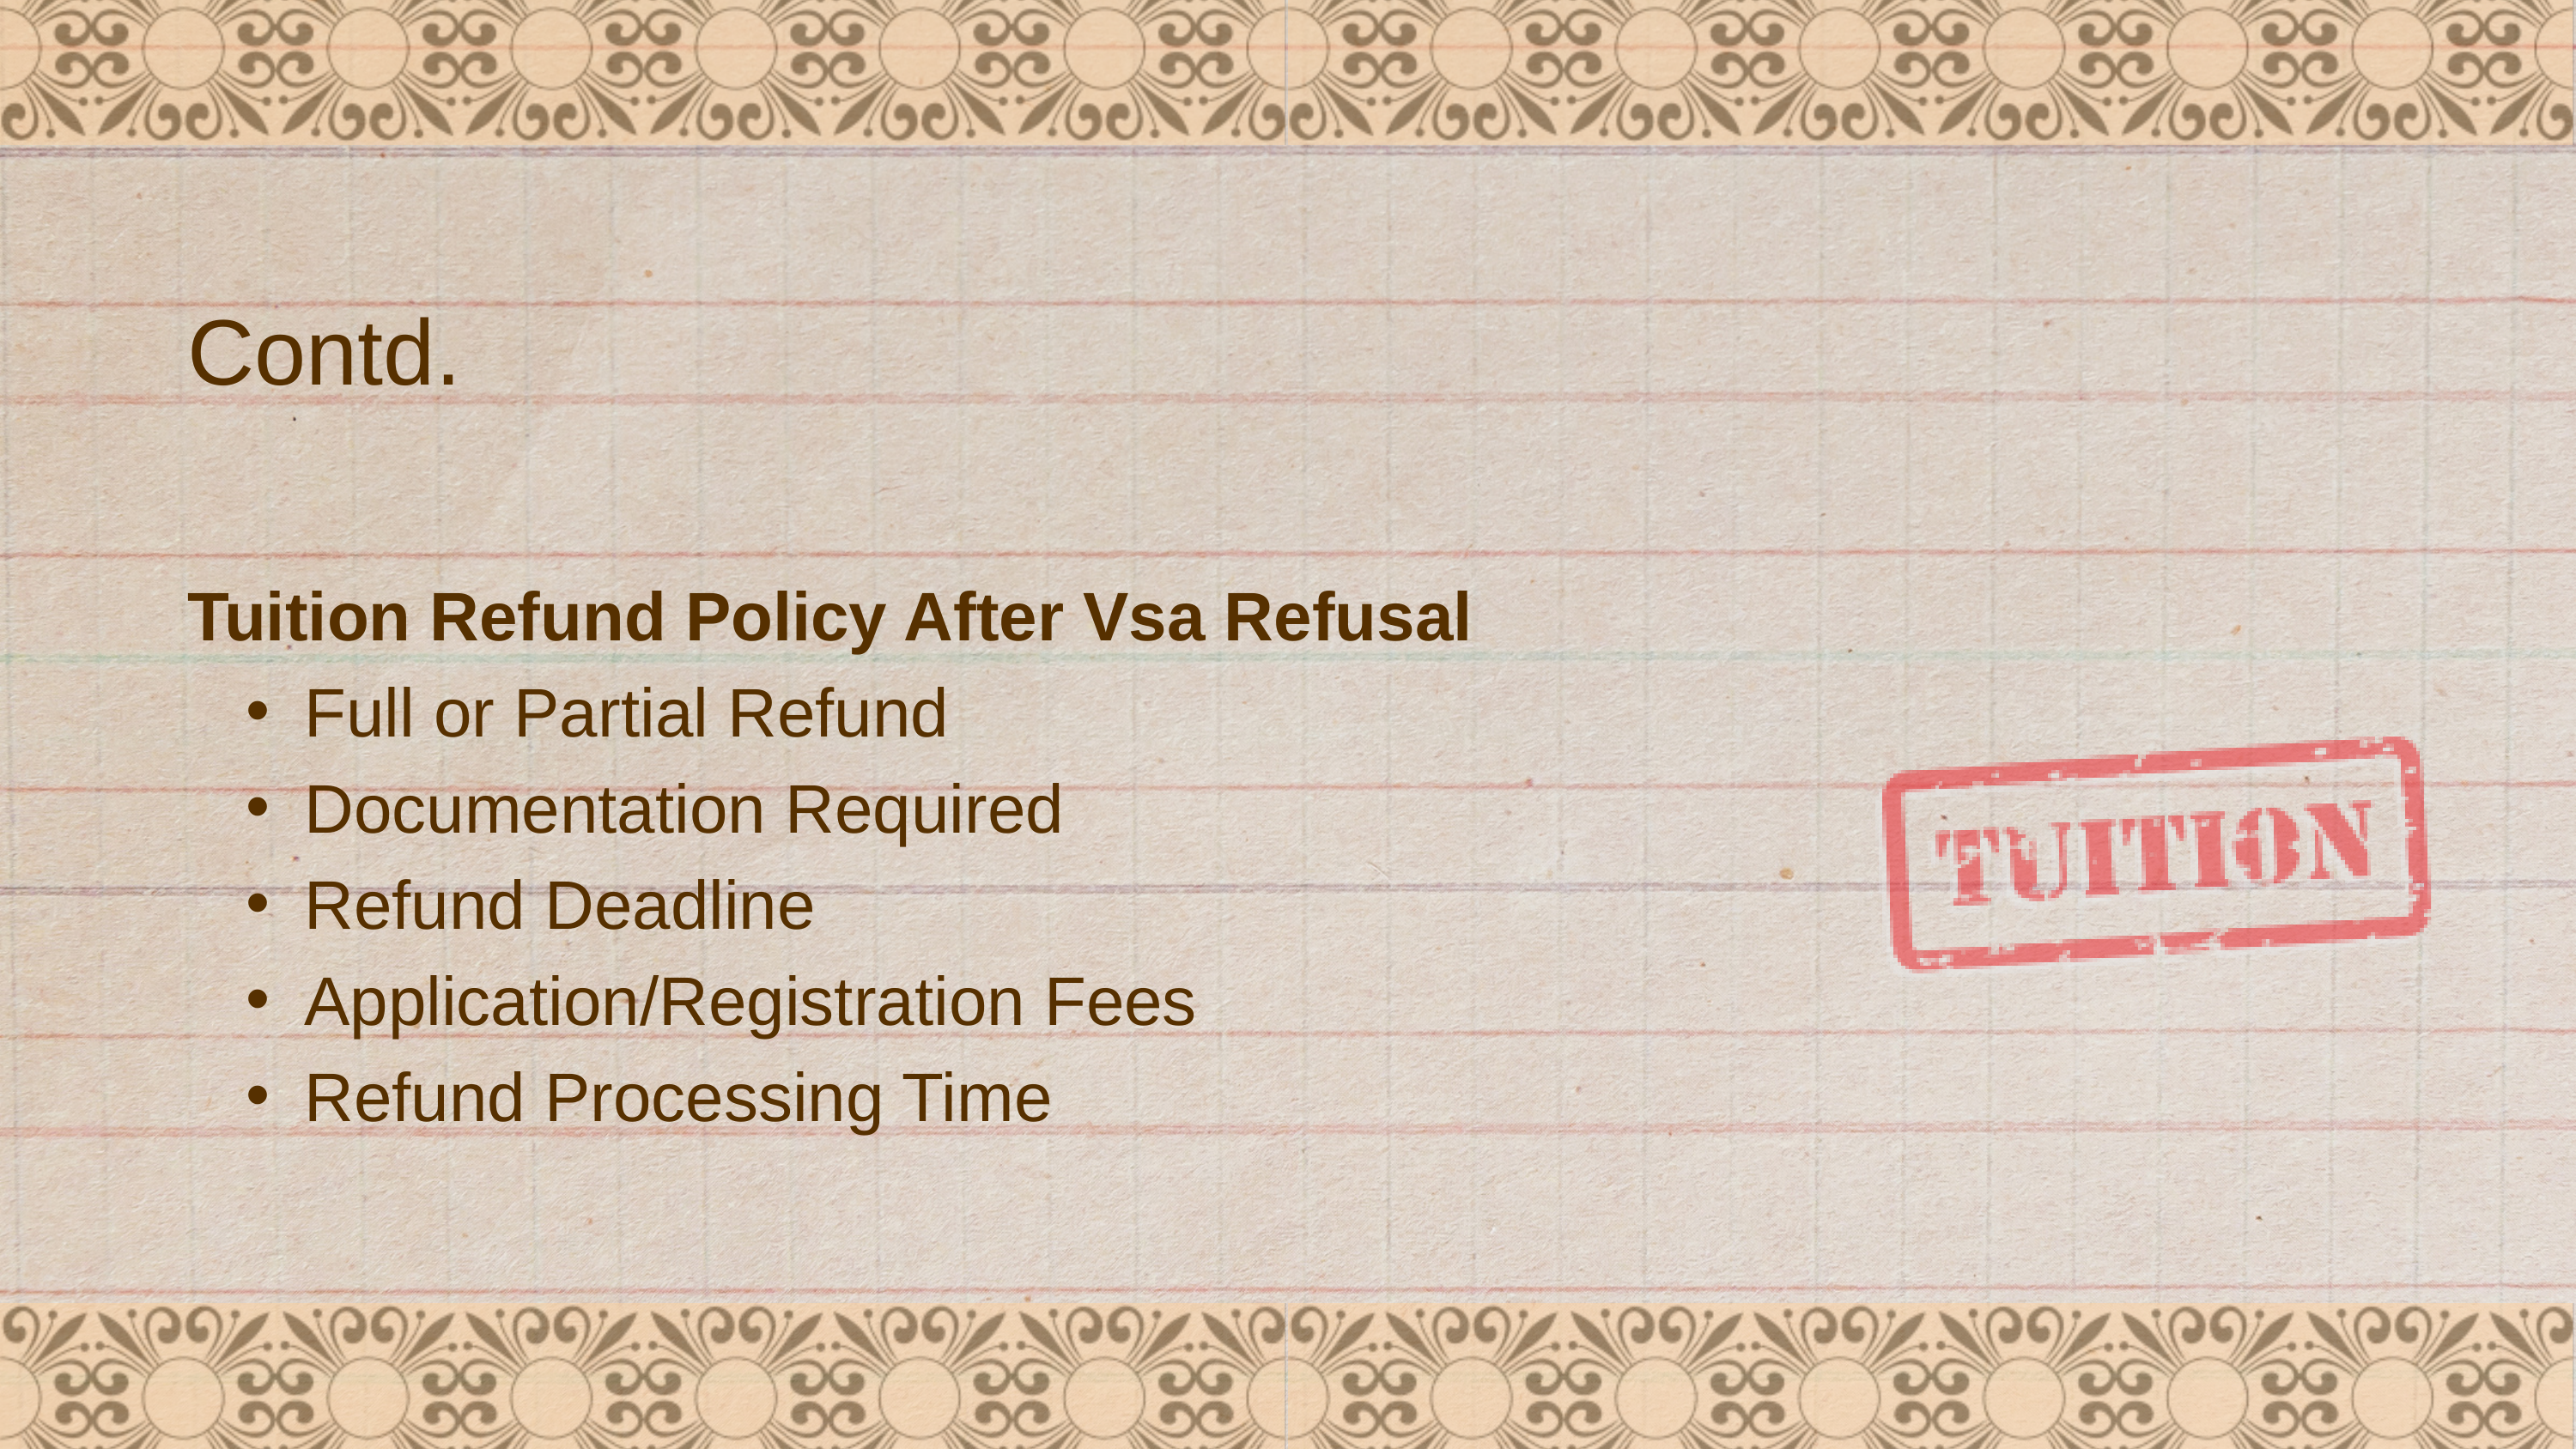

Contd.
Tuition Refund Policy After Vsa Refusal
Full or Partial Refund
Documentation Required
Refund Deadline
Application/Registration Fees
Refund Processing Time